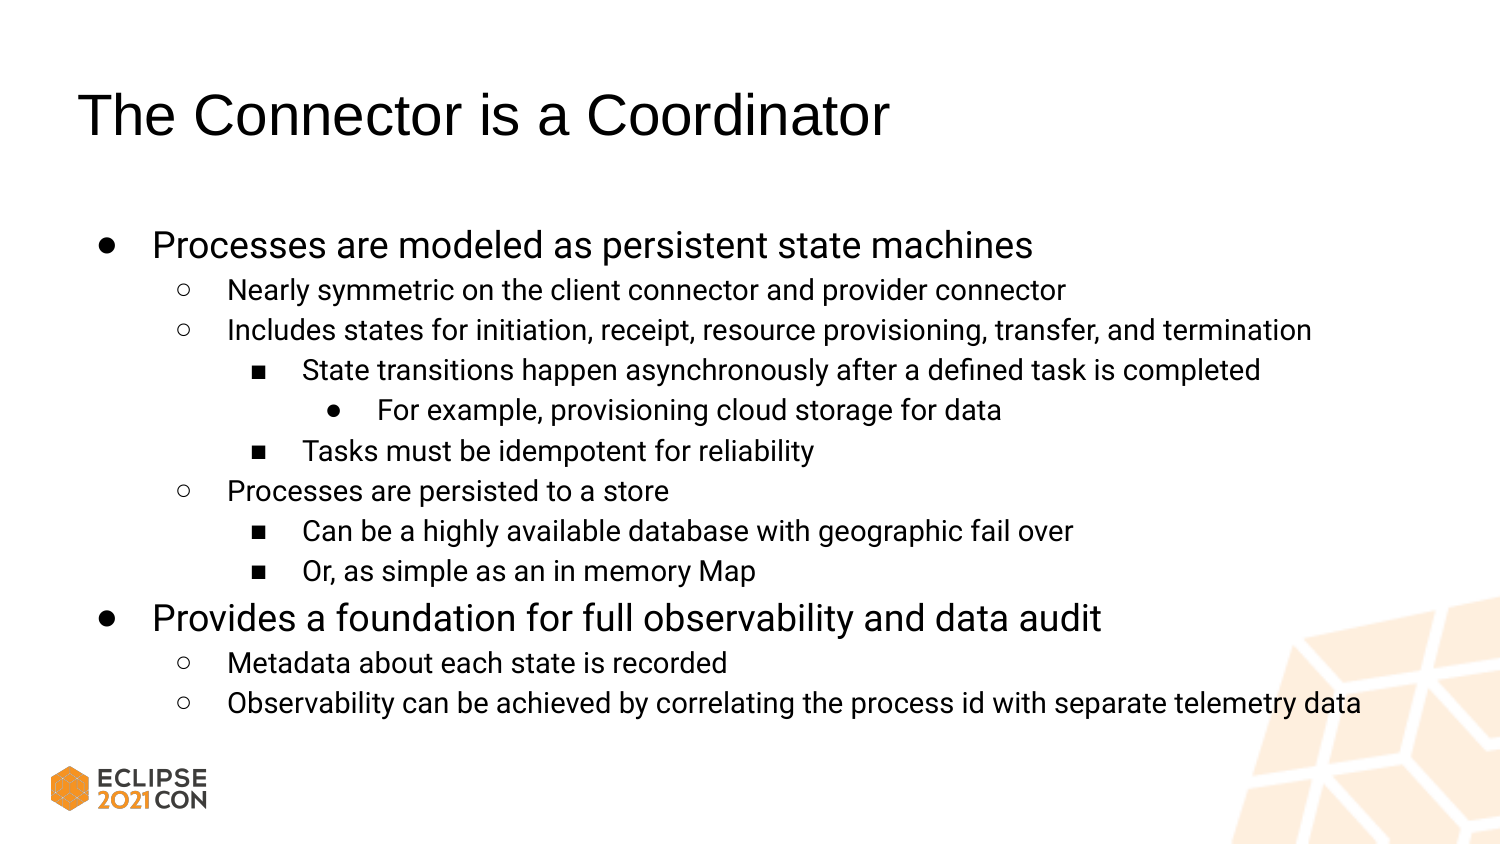

# The Connector is a Coordinator
Processes are modeled as persistent state machines
Nearly symmetric on the client connector and provider connector
Includes states for initiation, receipt, resource provisioning, transfer, and termination
State transitions happen asynchronously after a defined task is completed
For example, provisioning cloud storage for data
Tasks must be idempotent for reliability
Processes are persisted to a store
Can be a highly available database with geographic fail over
Or, as simple as an in memory Map
Provides a foundation for full observability and data audit
Metadata about each state is recorded
Observability can be achieved by correlating the process id with separate telemetry data